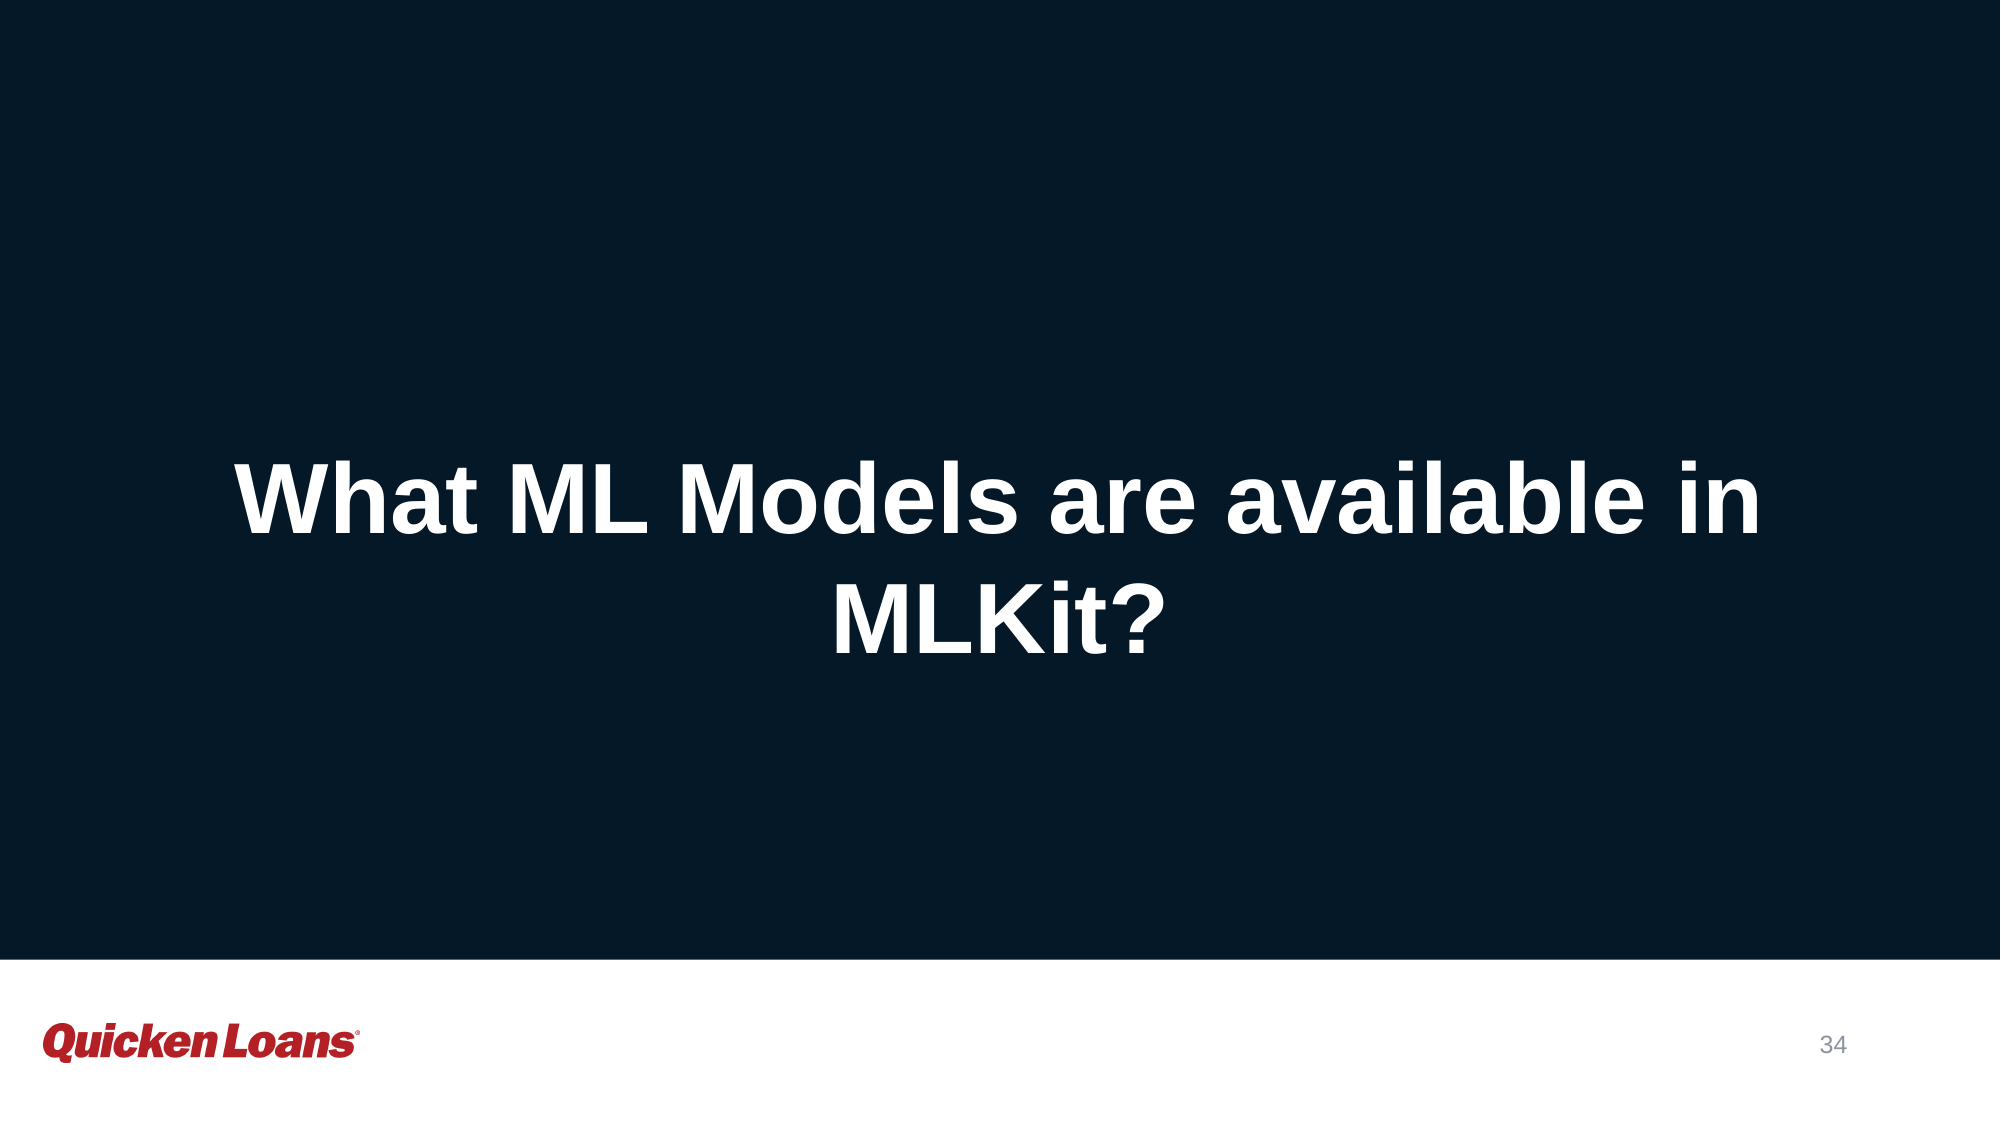

What ML Models are available in MLKit?
34